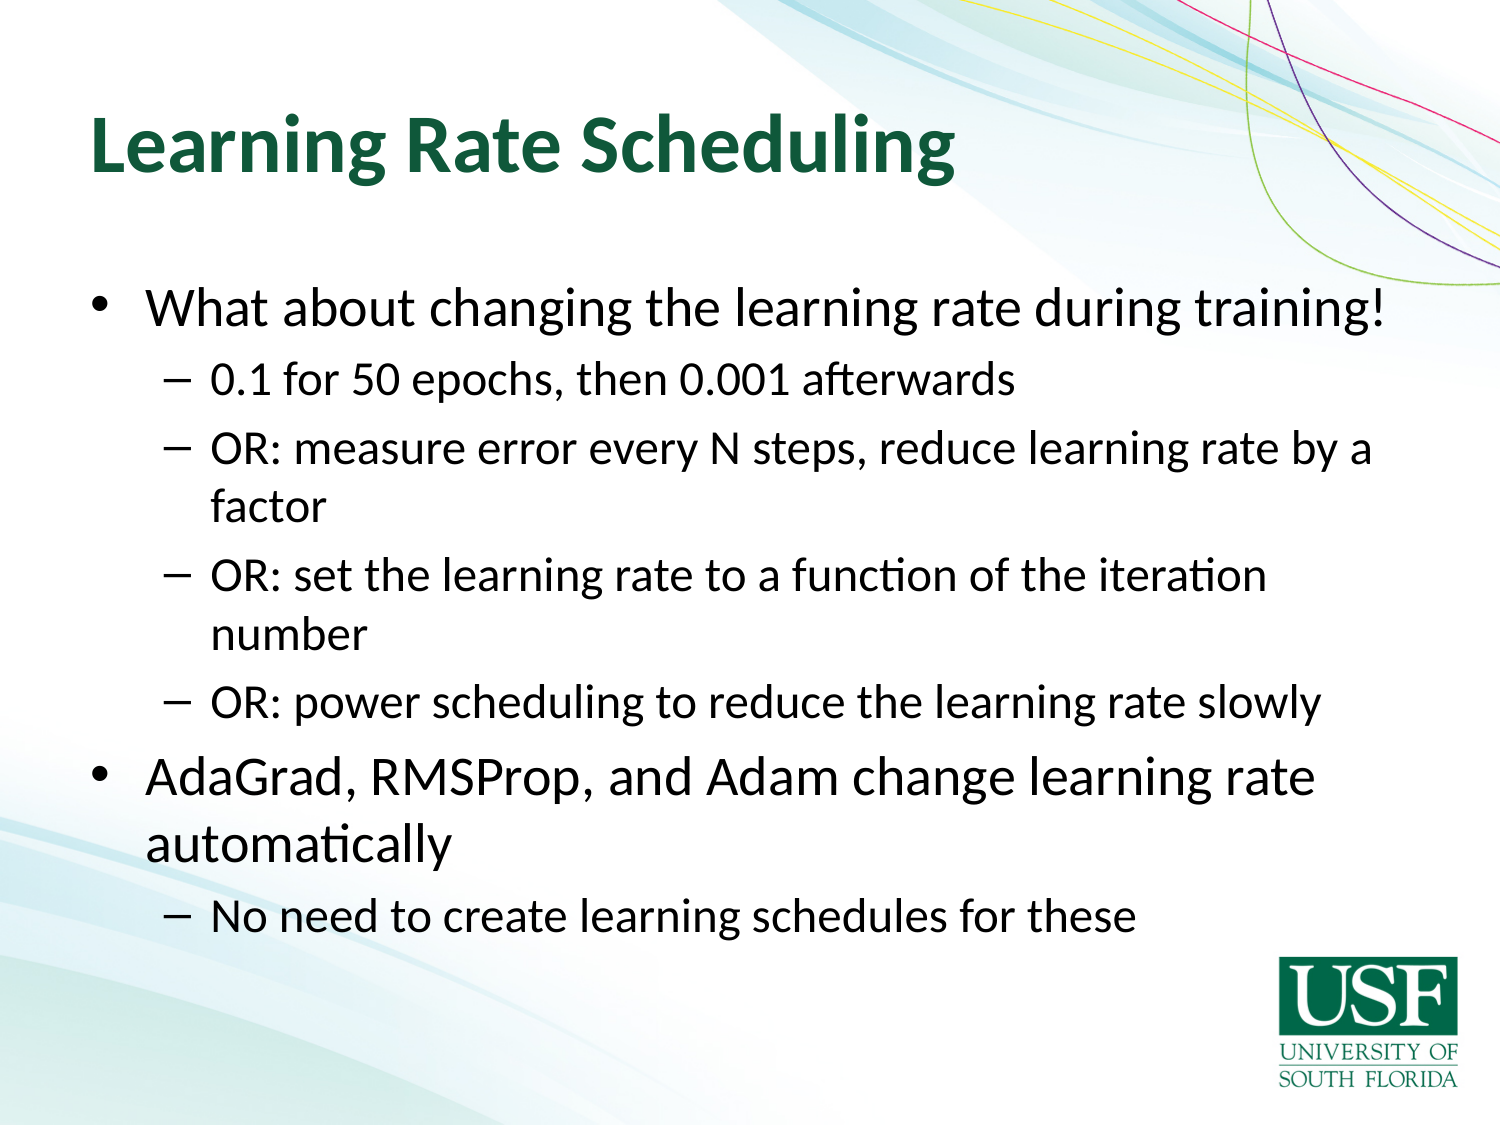

# Learning Rate Scheduling
What about changing the learning rate during training!
0.1 for 50 epochs, then 0.001 afterwards
OR: measure error every N steps, reduce learning rate by a factor
OR: set the learning rate to a function of the iteration number
OR: power scheduling to reduce the learning rate slowly
AdaGrad, RMSProp, and Adam change learning rate automatically
No need to create learning schedules for these